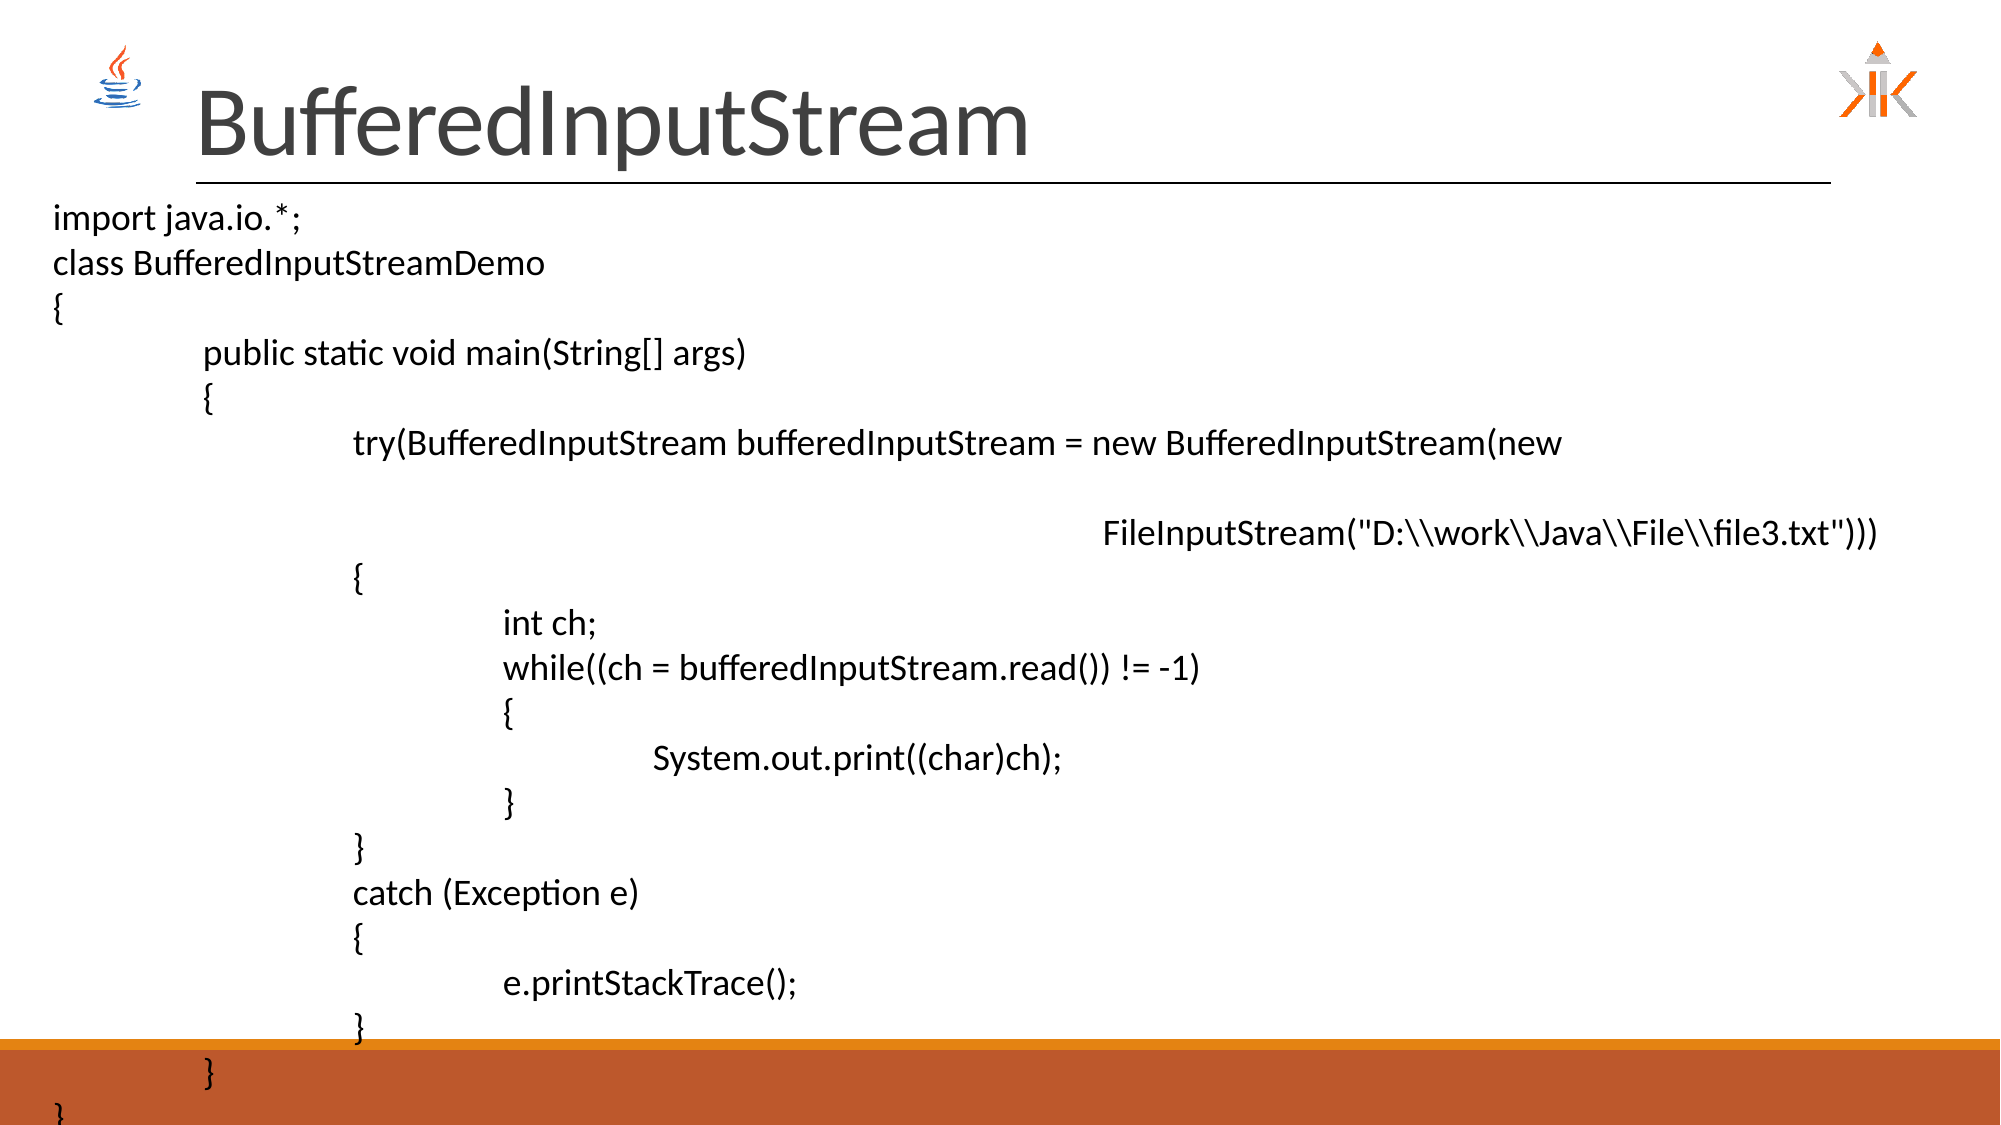

# BufferedInputStream
import java.io.*;
class BufferedInputStreamDemo
{
	public static void main(String[] args)
	{
		try(BufferedInputStream bufferedInputStream = new BufferedInputStream(new 																									FileInputStream("D:\\work\\Java\\File\\file3.txt")))
		{
    			int ch;
    			while((ch = bufferedInputStream.read()) != -1)
    			{
		        		System.out.print((char)ch);
    			}
		}
		catch (Exception e)
		{
    			e.printStackTrace();
		}
	}
}